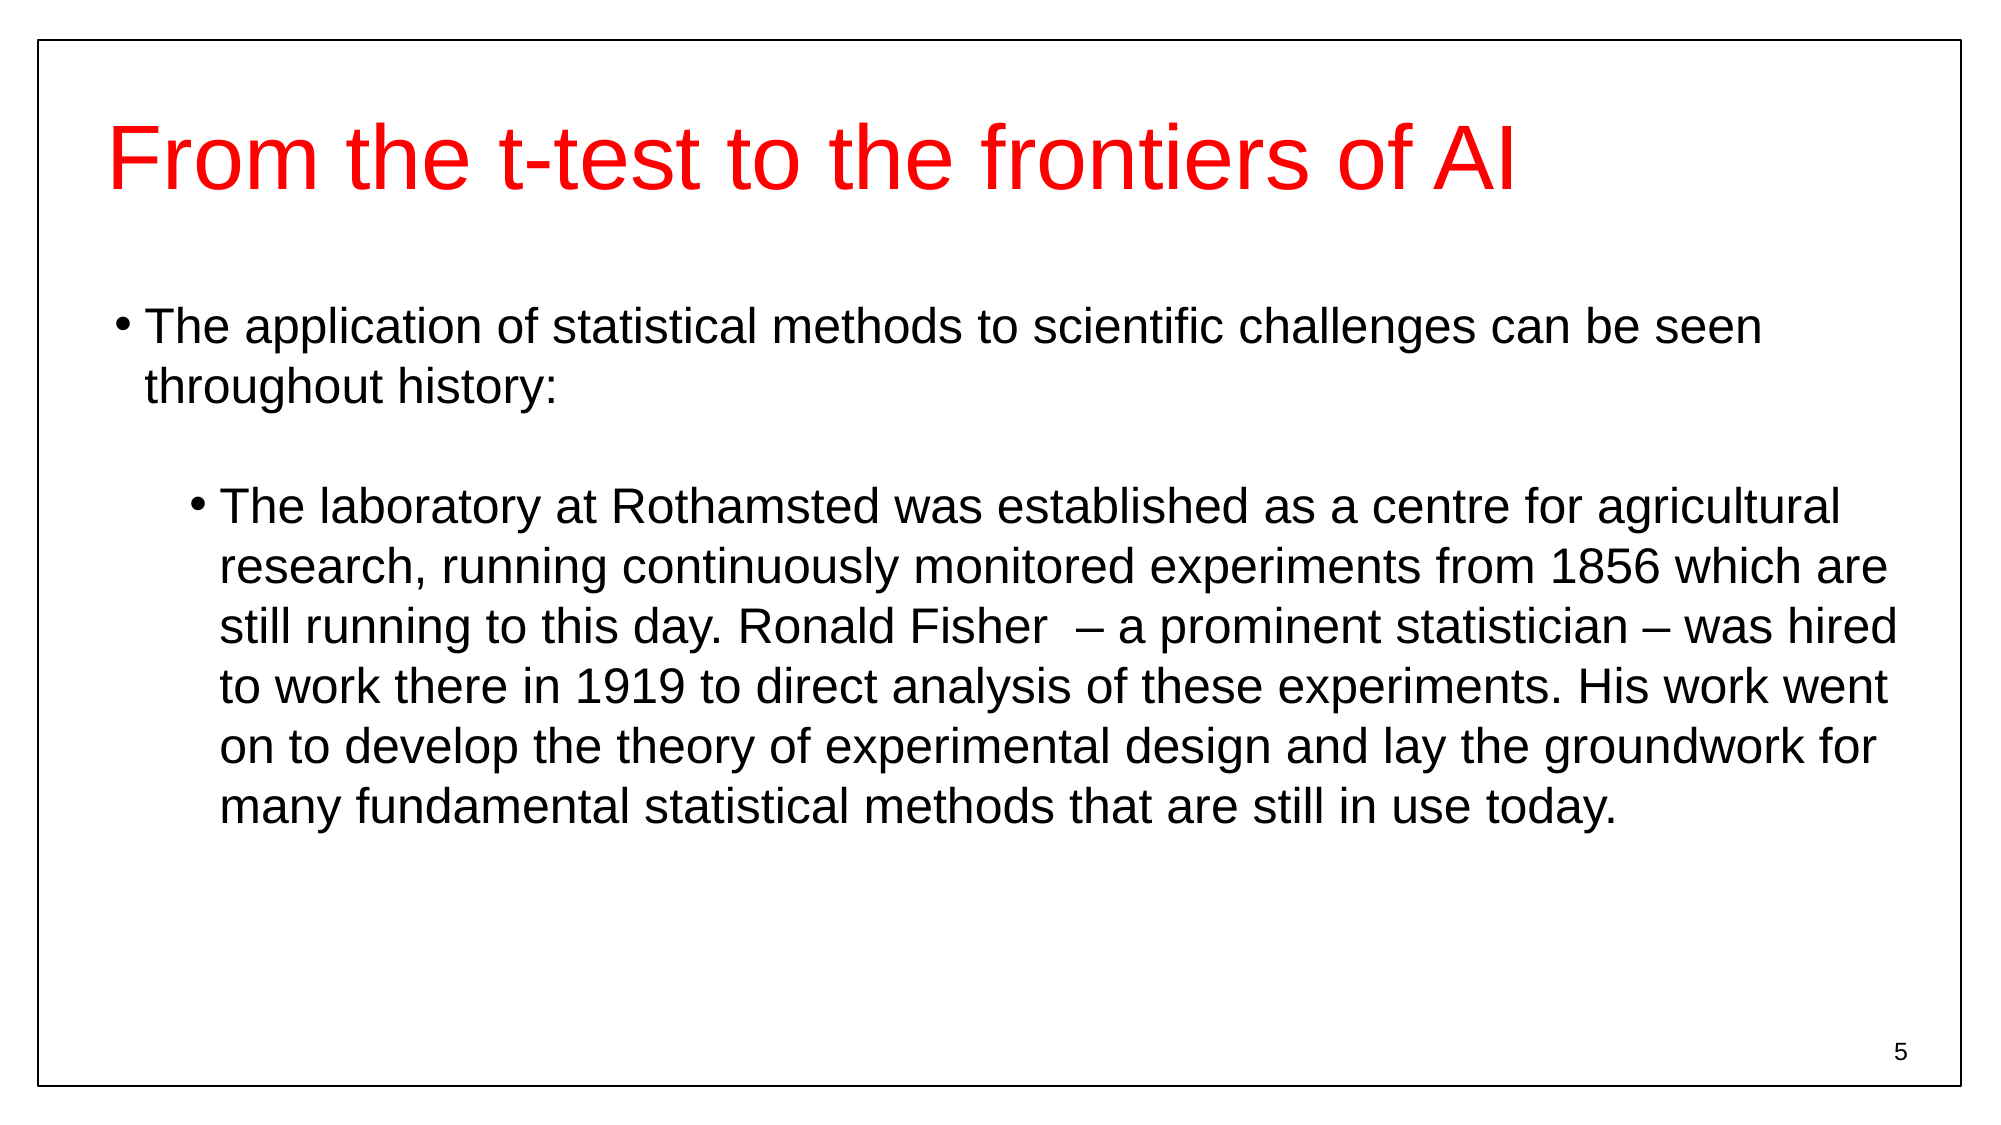

# From the t-test to the frontiers of AI
The application of statistical methods to scientific challenges can be seen throughout history:

The laboratory at Rothamsted was established as a centre for agricultural research, running continuously monitored experiments from 1856 which are still running to this day. Ronald Fisher  – a prominent statistician – was hired to work there in 1919 to direct analysis of these experiments. His work went on to develop the theory of experimental design and lay the groundwork for many fundamental statistical methods that are still in use today.
5